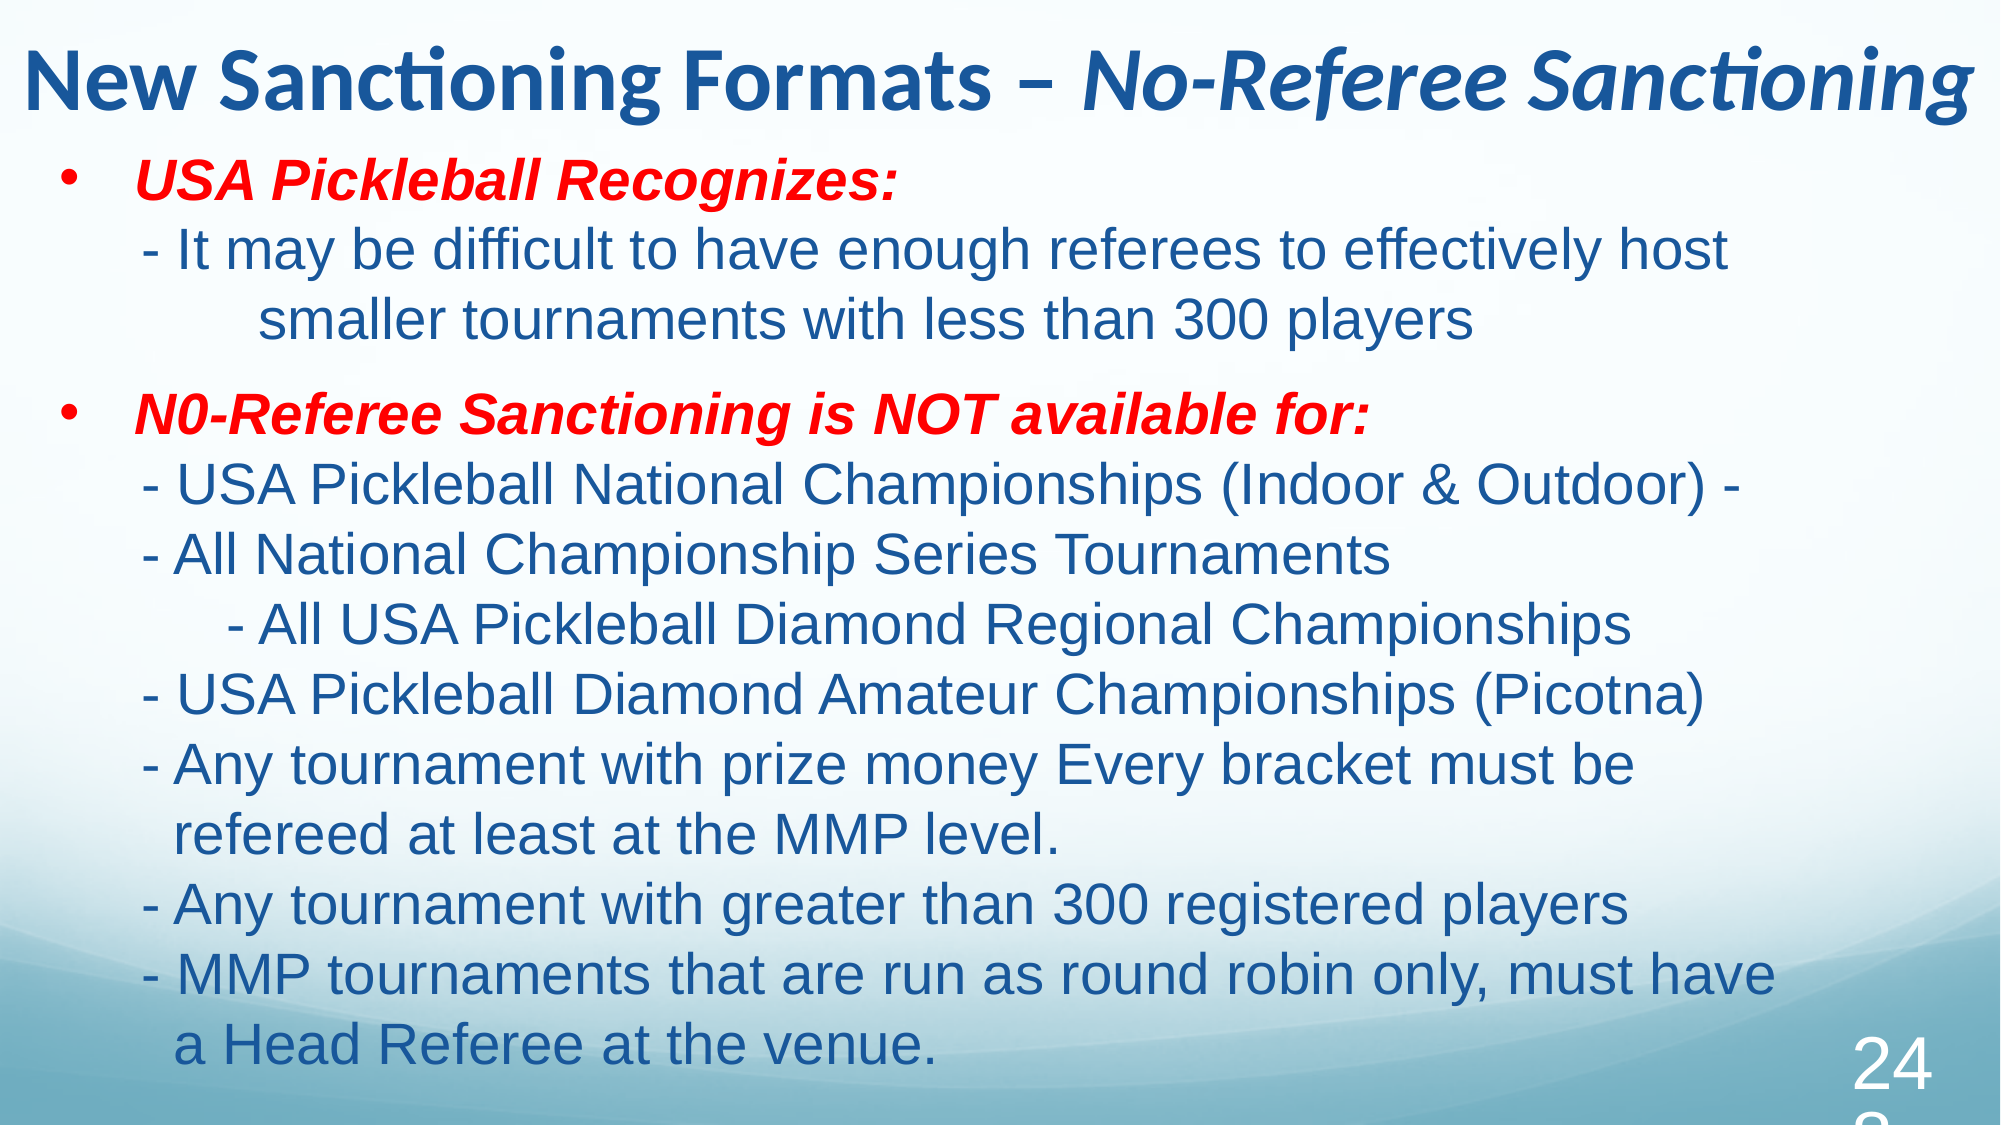

New Sanctioning Formats – No-Referee Sanctioning

USA Pickleball Recognizes:
     - It may be difficult to have enough referees to effectively host
	   smaller tournaments with less than 300 players

N0-Referee Sanctioning is NOT available for:
     - USA Pickleball National Championships (Indoor & Outdoor) -
     - All National Championship Series Tournaments
	 - All USA Pickleball Diamond Regional Championships
     - USA Pickleball Diamond Amateur Championships (Picotna)
     - Any tournament with prize money Every bracket must be
       refereed at least at the MMP level.
     - Any tournament with greater than 300 registered players
     - MMP tournaments that are run as round robin only, must have
       a Head Referee at the venue.
248